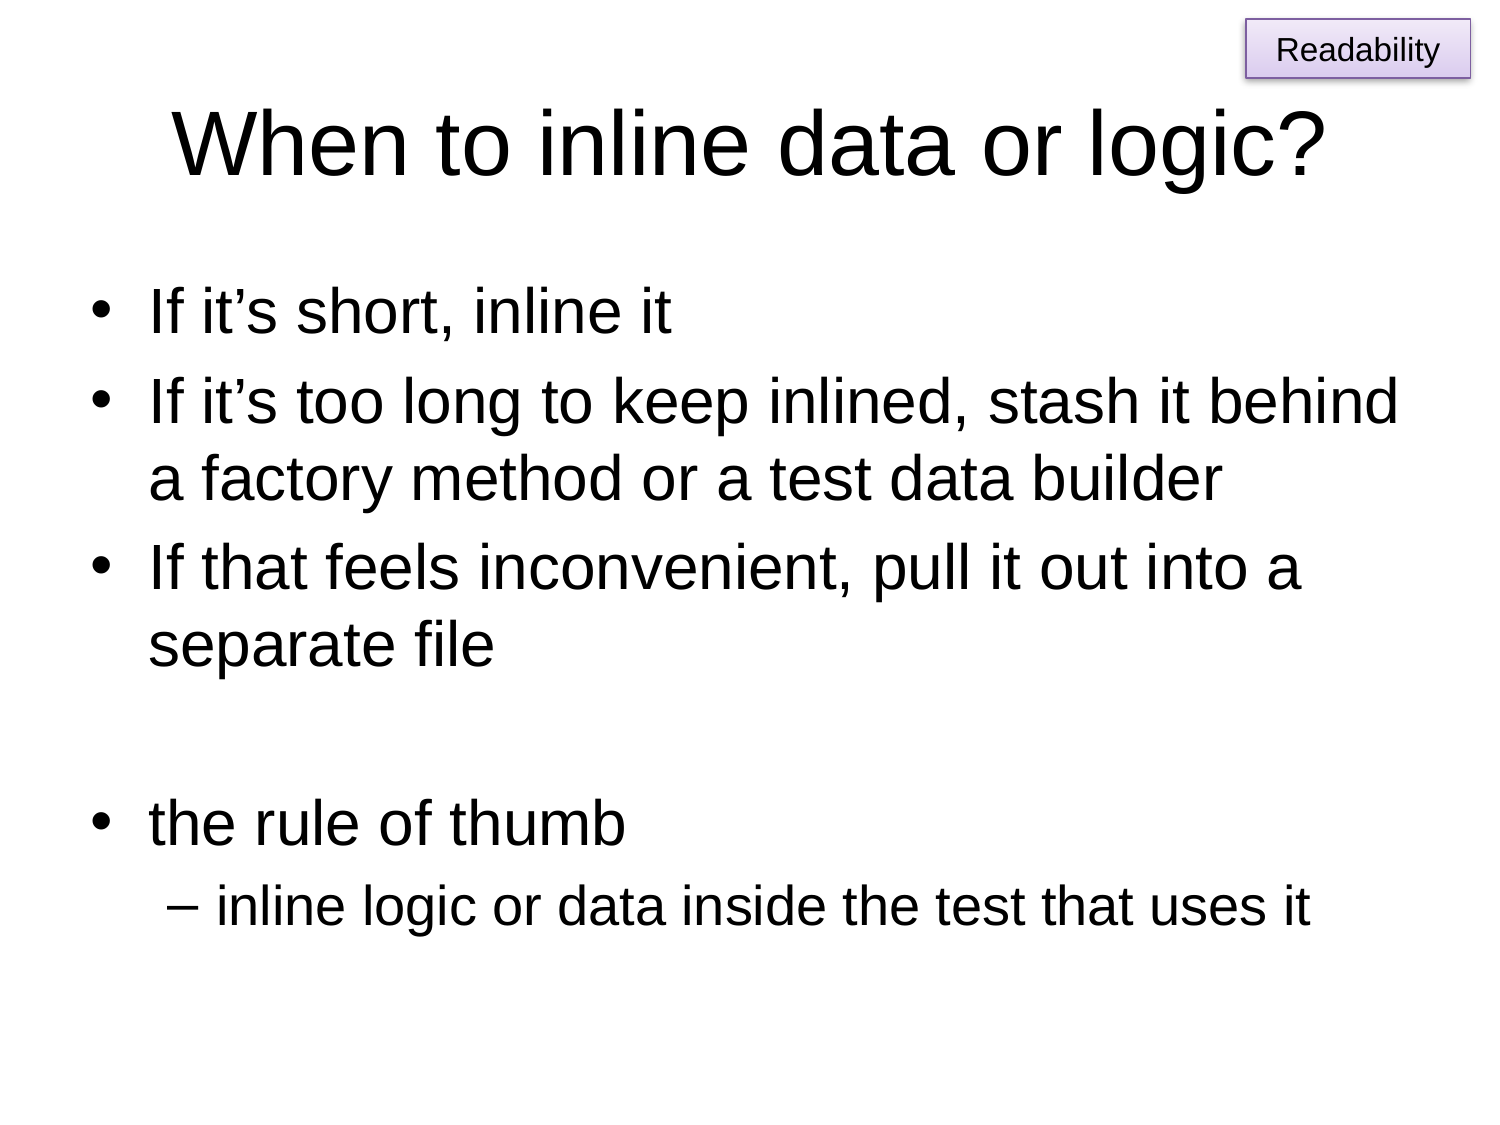

Readability
# When to inline data or logic?
If it’s short, inline it
If it’s too long to keep inlined, stash it behind a factory method or a test data builder
If that feels inconvenient, pull it out into a separate file

the rule of thumb
inline logic or data inside the test that uses it